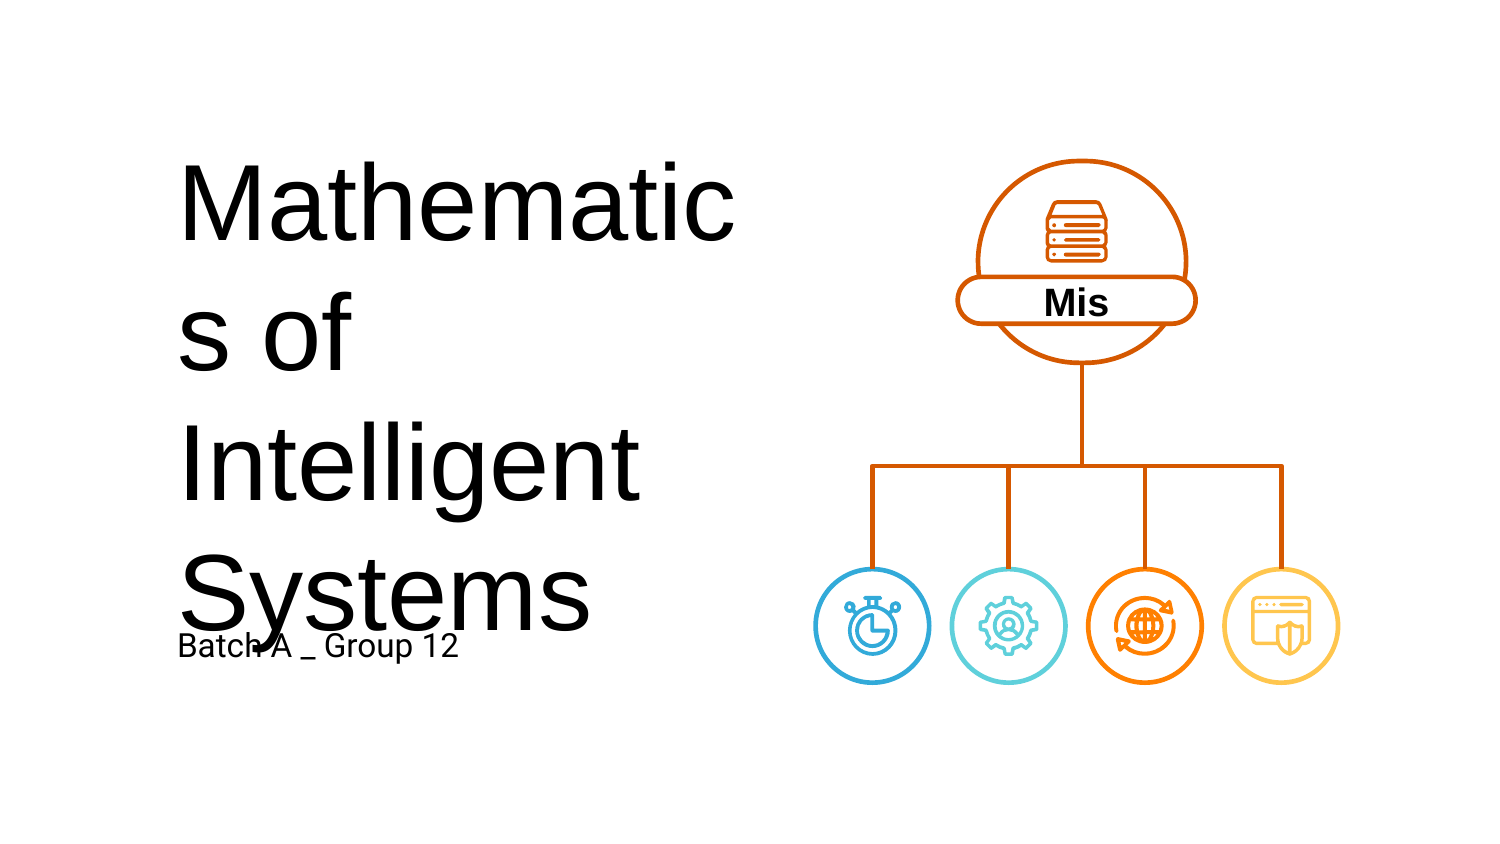

# Mathematics of Intelligent Systems
Mis

Batch A _ Group 12